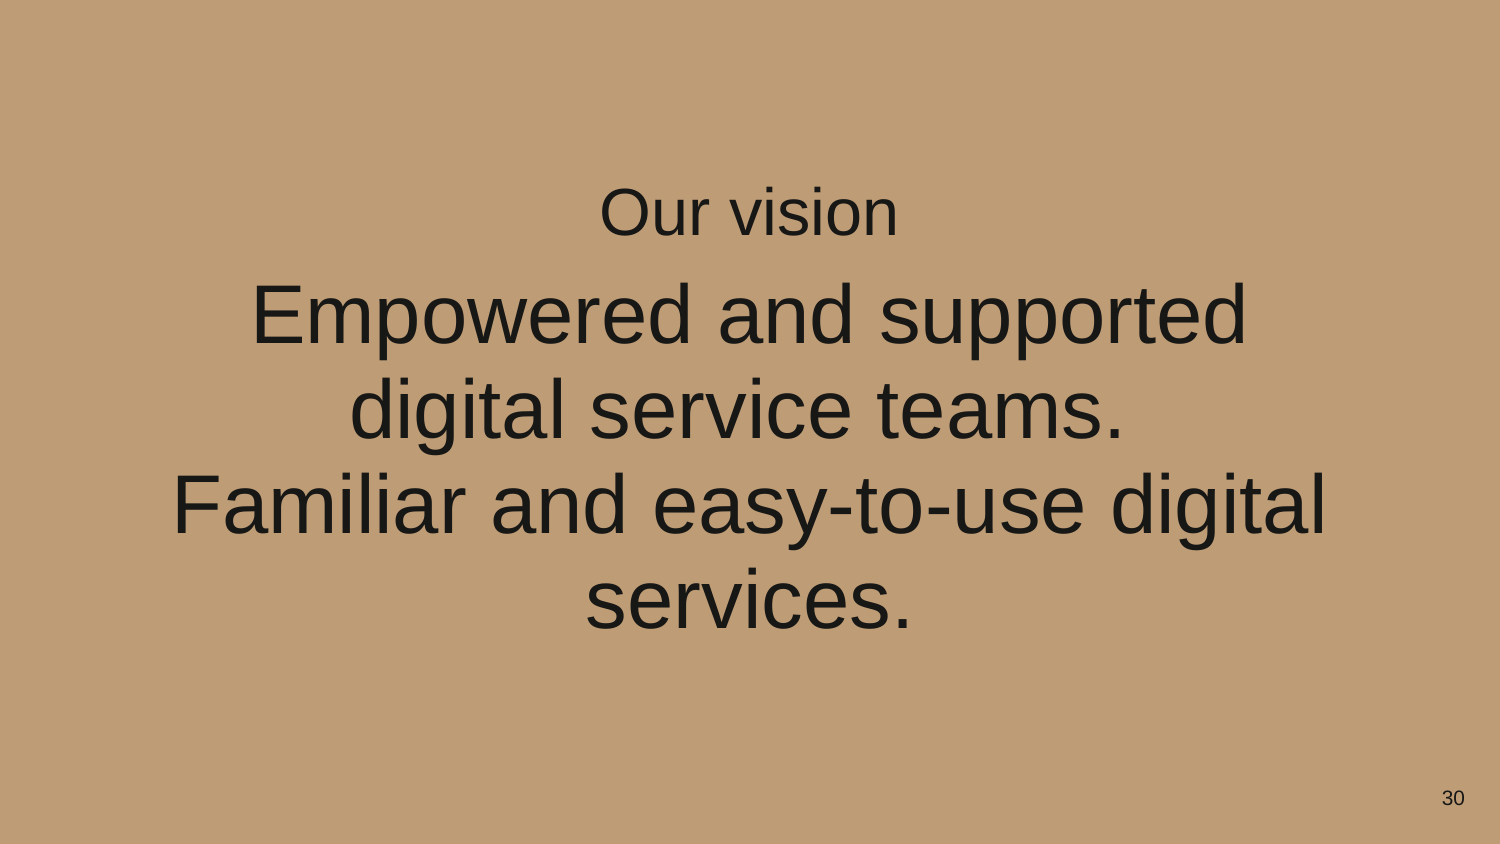

# Our vision
Empowered and supported
digital service teams.
Familiar and easy-to-use digital services.
30